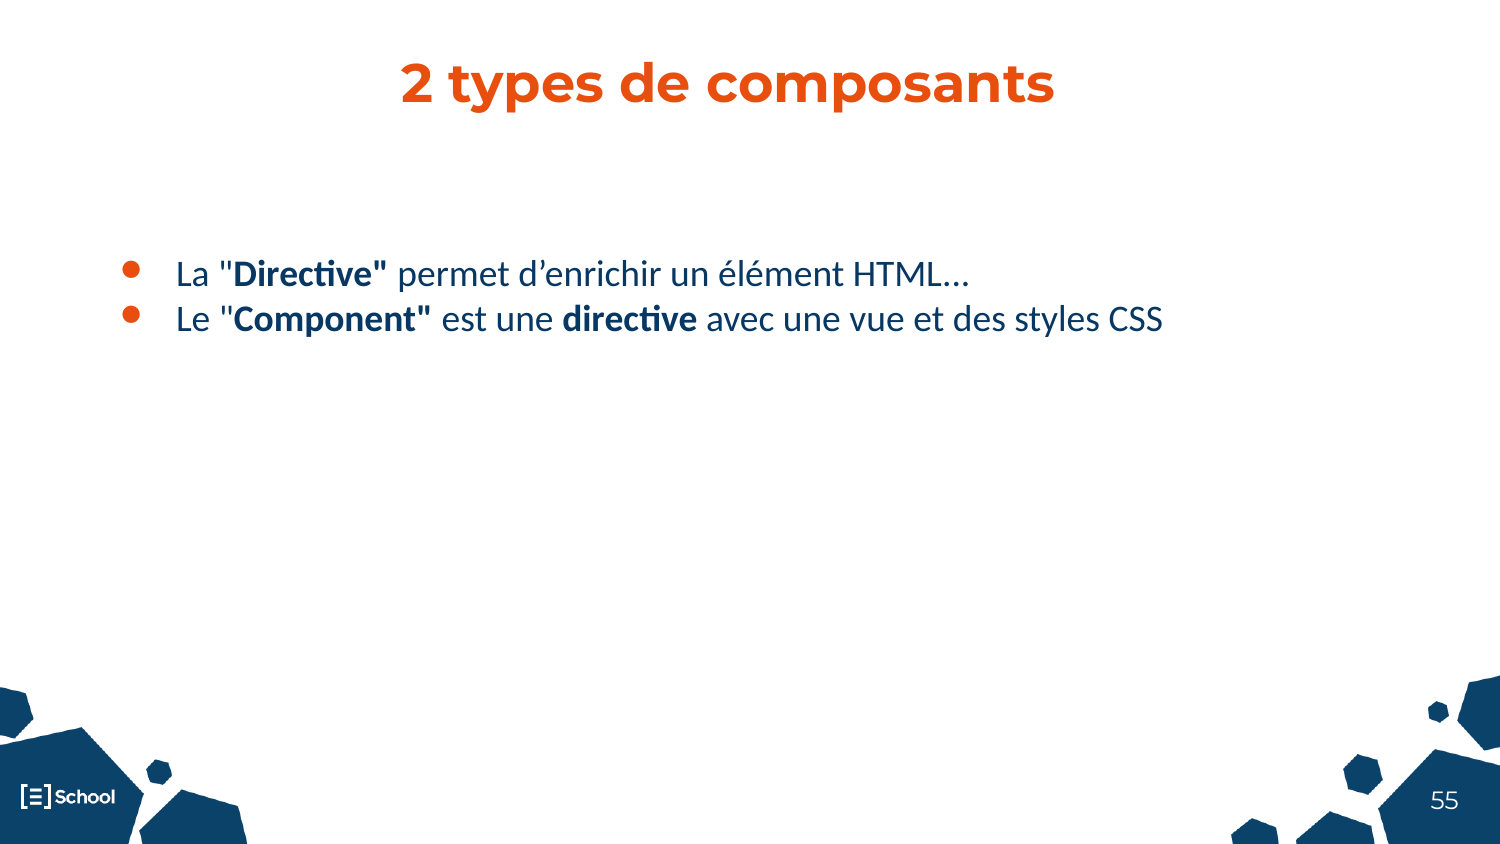

2 types de composants
La "Directive" permet d’enrichir un élément HTML...
Le "Component" est une directive avec une vue et des styles CSS
55